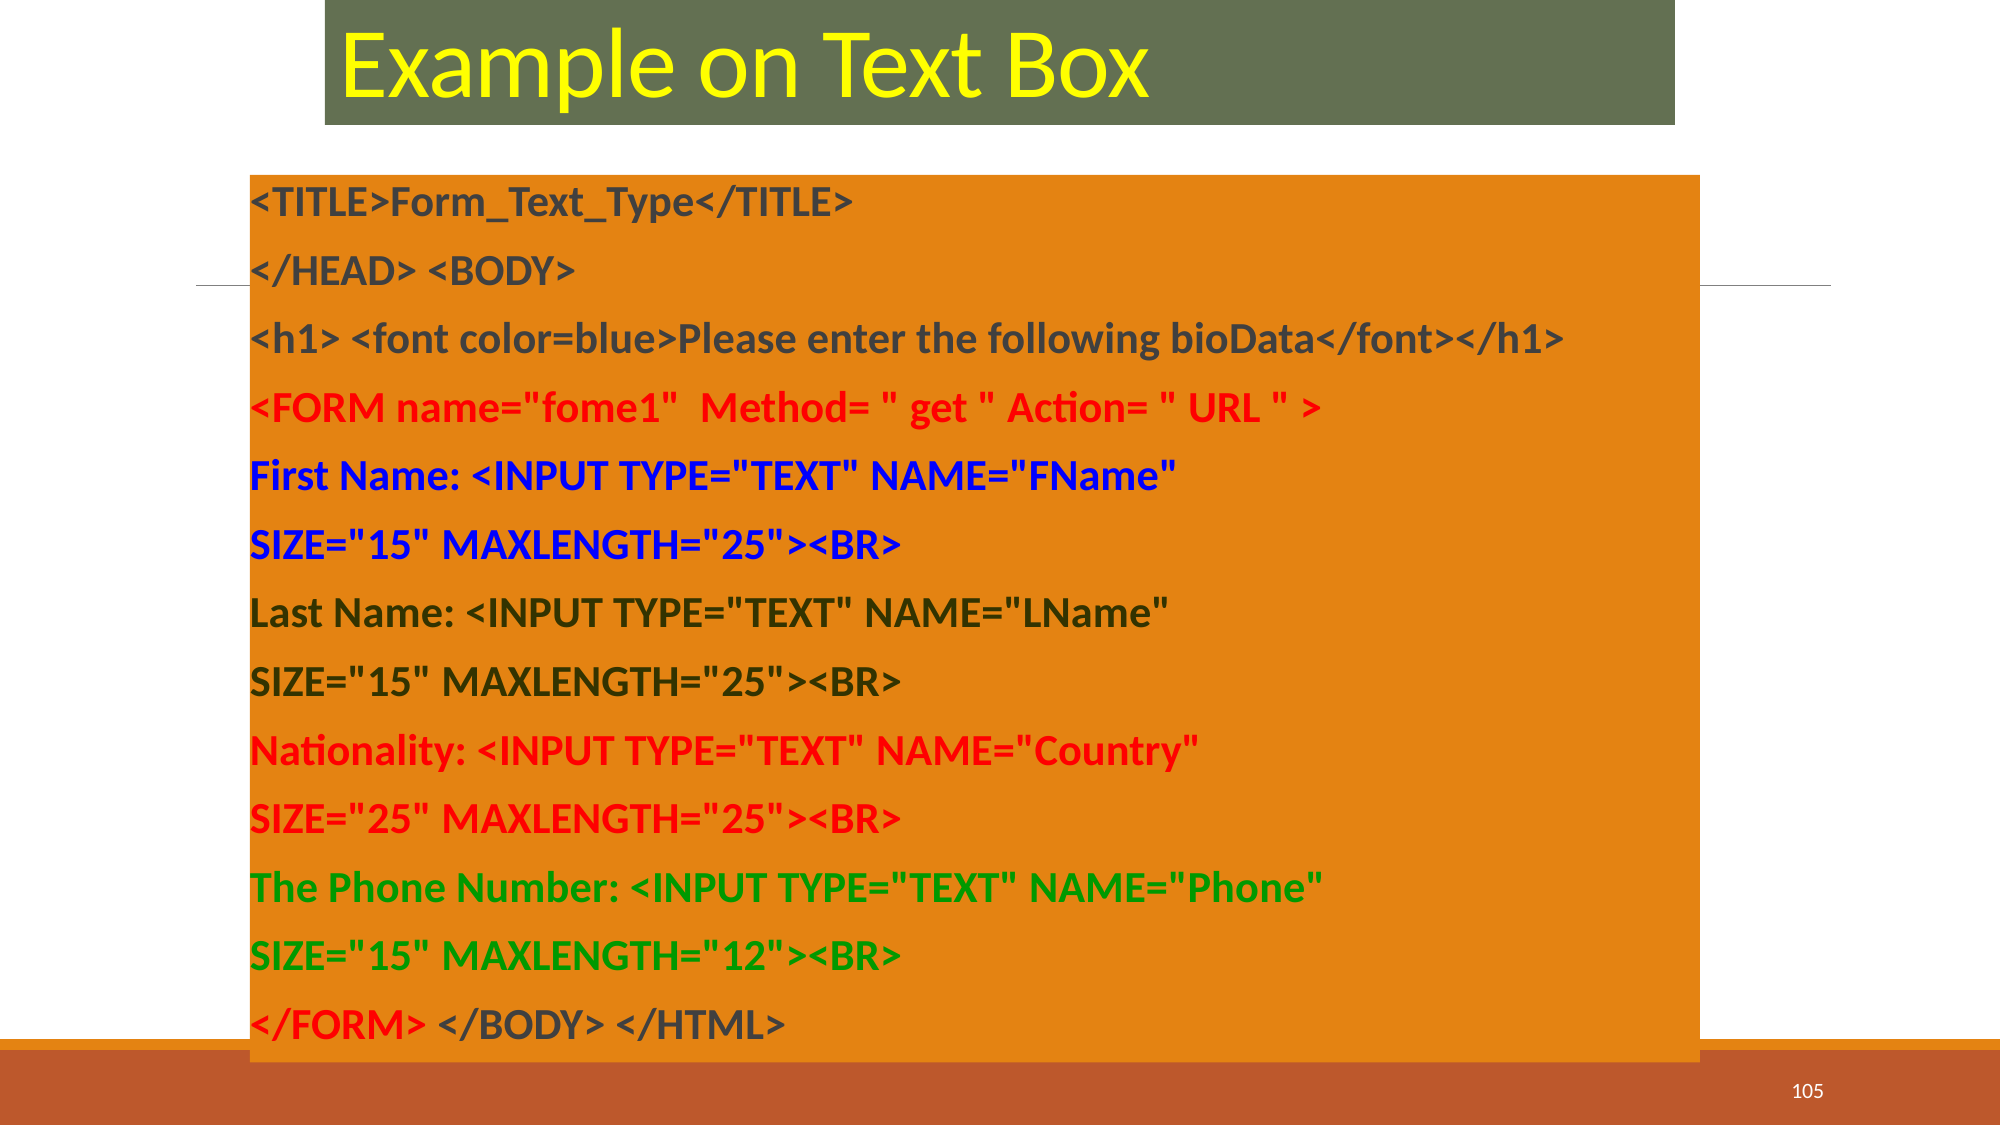

# Example on Text Box
<TITLE>Form_Text_Type</TITLE>
</HEAD> <BODY>
<h1> <font color=blue>Please enter the following bioData</font></h1>
<FORM name="fome1"  Method= " get " Action= " URL " >
First Name: <INPUT TYPE="TEXT" NAME="FName"
SIZE="15" MAXLENGTH="25"><BR>
Last Name: <INPUT TYPE="TEXT" NAME="LName"
SIZE="15" MAXLENGTH="25"><BR>
Nationality: <INPUT TYPE="TEXT" NAME="Country"
SIZE="25" MAXLENGTH="25"><BR>
The Phone Number: <INPUT TYPE="TEXT" NAME="Phone"
SIZE="15" MAXLENGTH="12"><BR>
</FORM> </BODY> </HTML>

105